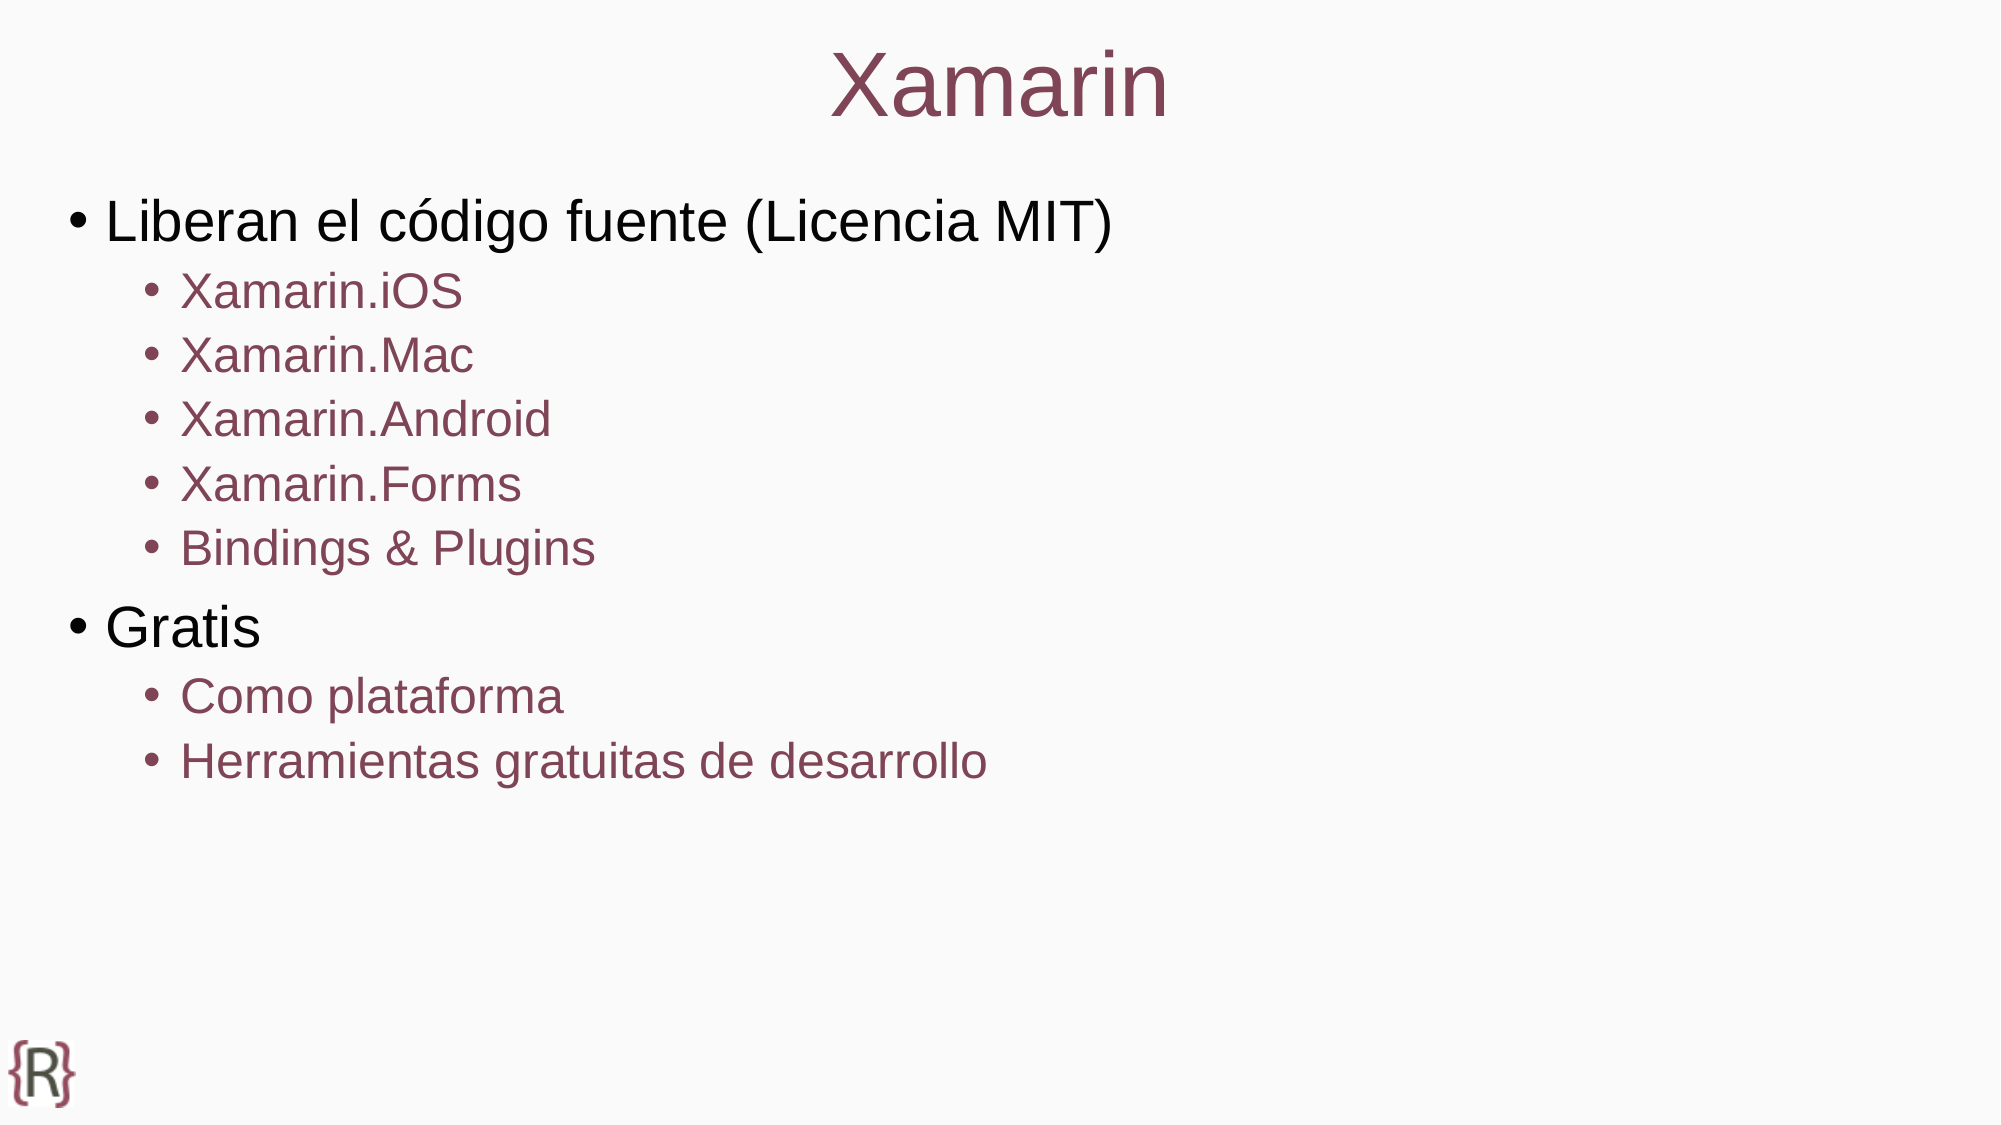

# Xamarin
Liberan el código fuente (Licencia MIT)
Xamarin.iOS
Xamarin.Mac
Xamarin.Android
Xamarin.Forms
Bindings & Plugins
Gratis
Como plataforma
Herramientas gratuitas de desarrollo